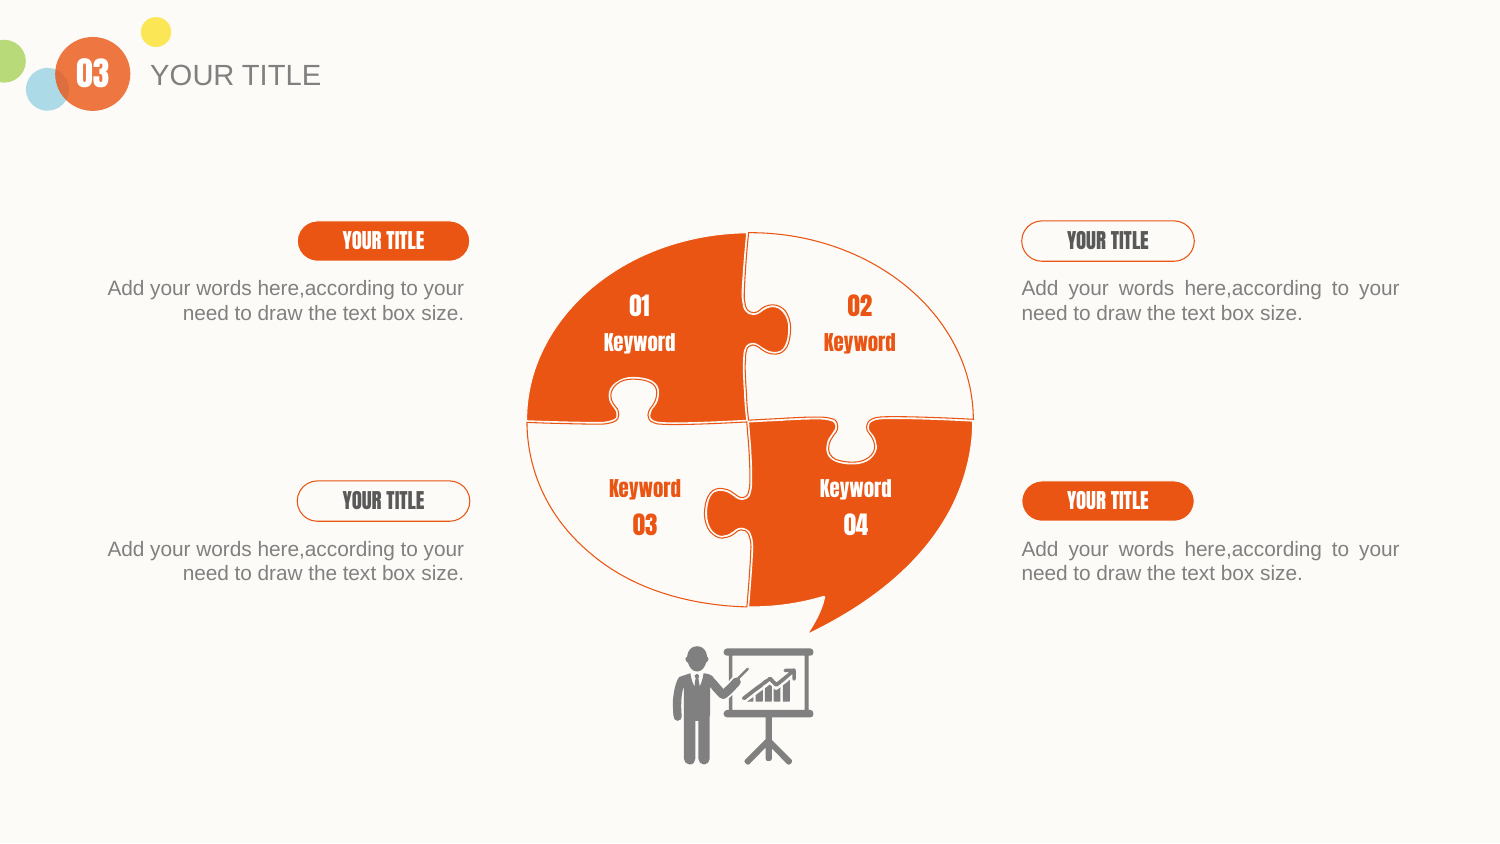

03
YOUR TITLE

YOUR TITLE
YOUR TITLE

Add your words here,according to your need to draw the text box size.
Add your words here,according to your need to draw the text box size.
01
02
Keyword
Keyword
Keyword
Keyword
YOUR TITLE
YOUR TITLE
03
04
Add your words here,according to your need to draw the text box size.
Add your words here,according to your need to draw the text box size.